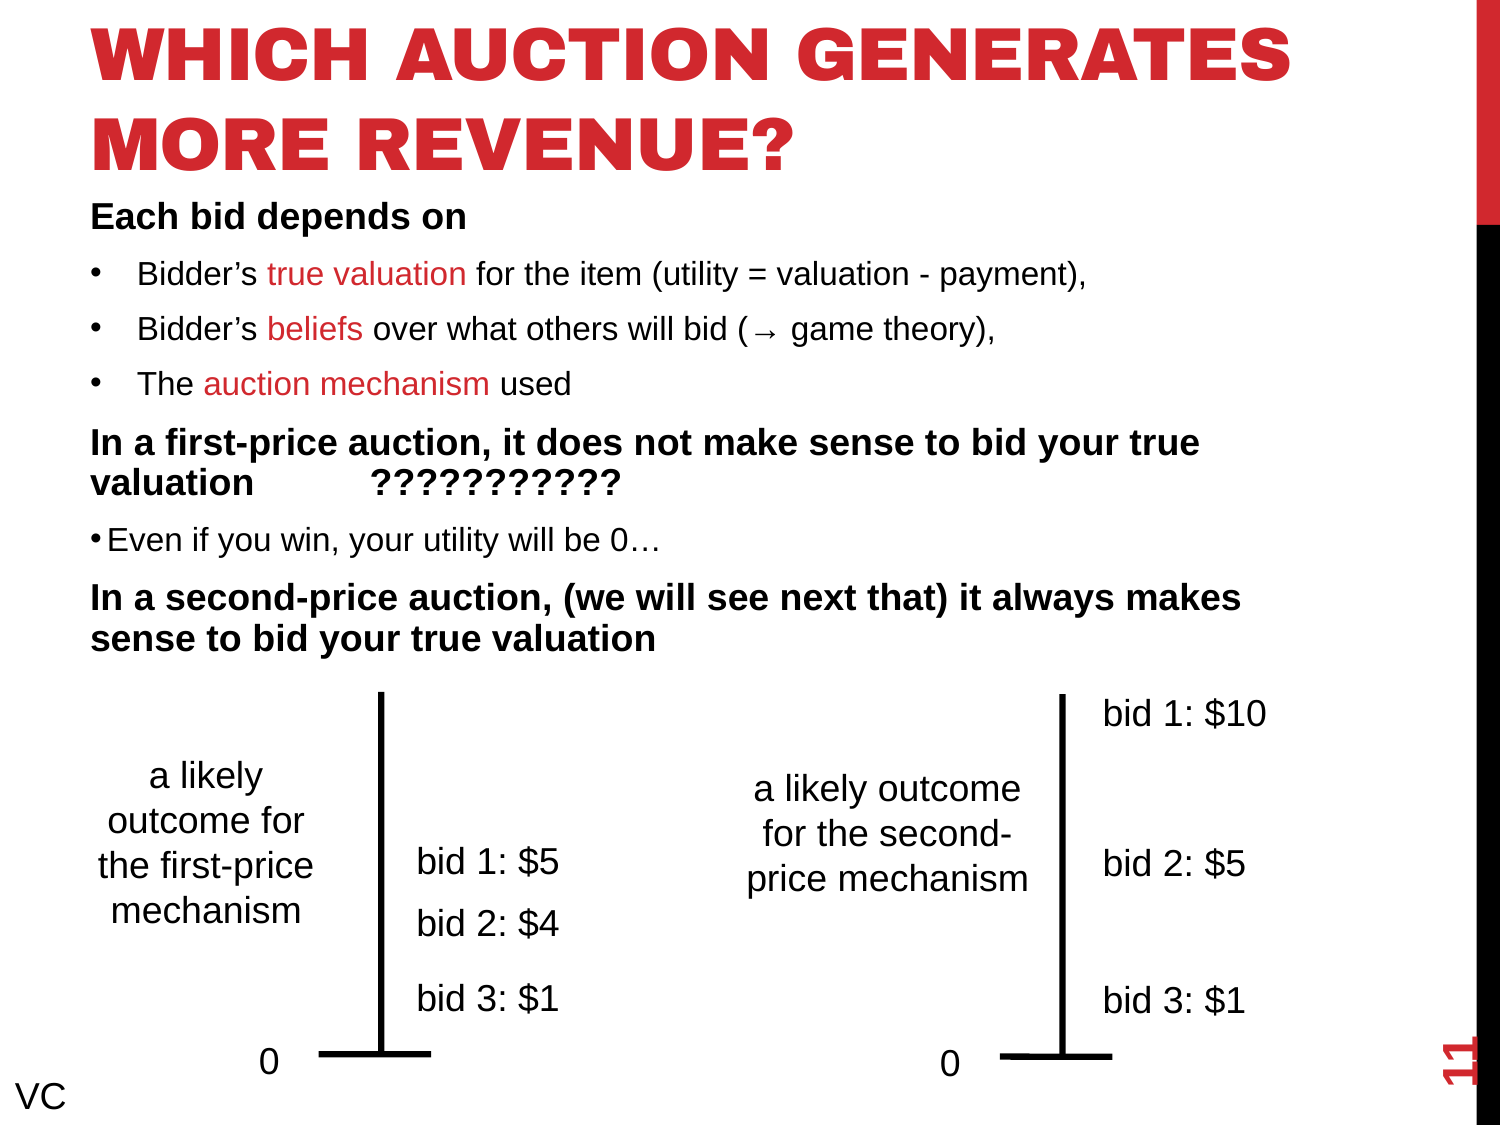

# Which auction generates more revenue?
Each bid depends on
Bidder’s true valuation for the item (utility = valuation - payment),
Bidder’s beliefs over what others will bid (→ game theory),
The auction mechanism used
In a first-price auction, it does not make sense to bid your true valuation           ???????????
Even if you win, your utility will be 0…
In a second-price auction, (we will see next that) it always makes sense to bid your true valuation
bid 1: $10

a likely outcome for the first-price mechanism
a likely outcome for the second-price mechanism
bid 1: $5
bid 2: $5
bid 2: $4
11
bid 3: $1
bid 3: $1
0
0

VC